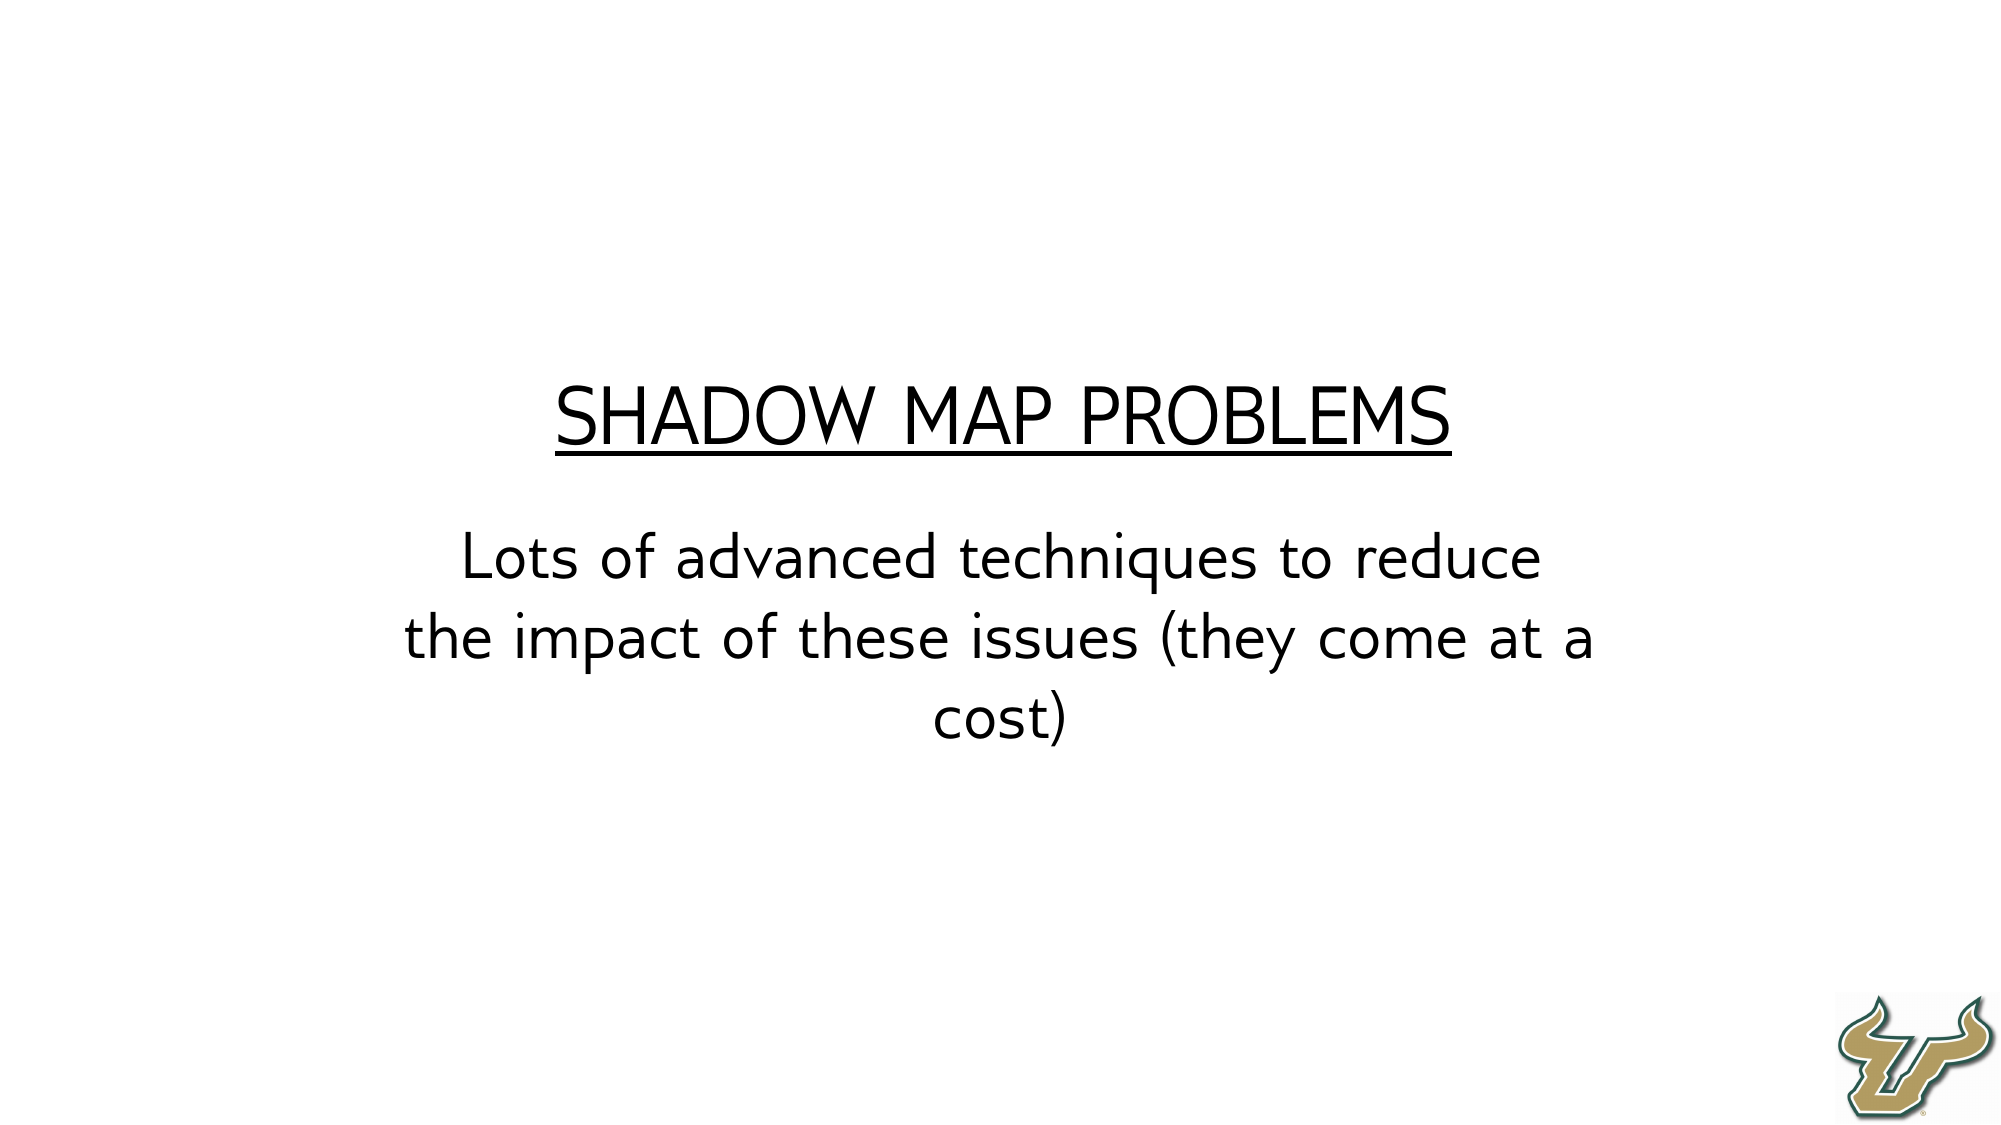

Shadow Map Problems
Lots of advanced techniques to reduce the impact of these issues (they come at a cost)